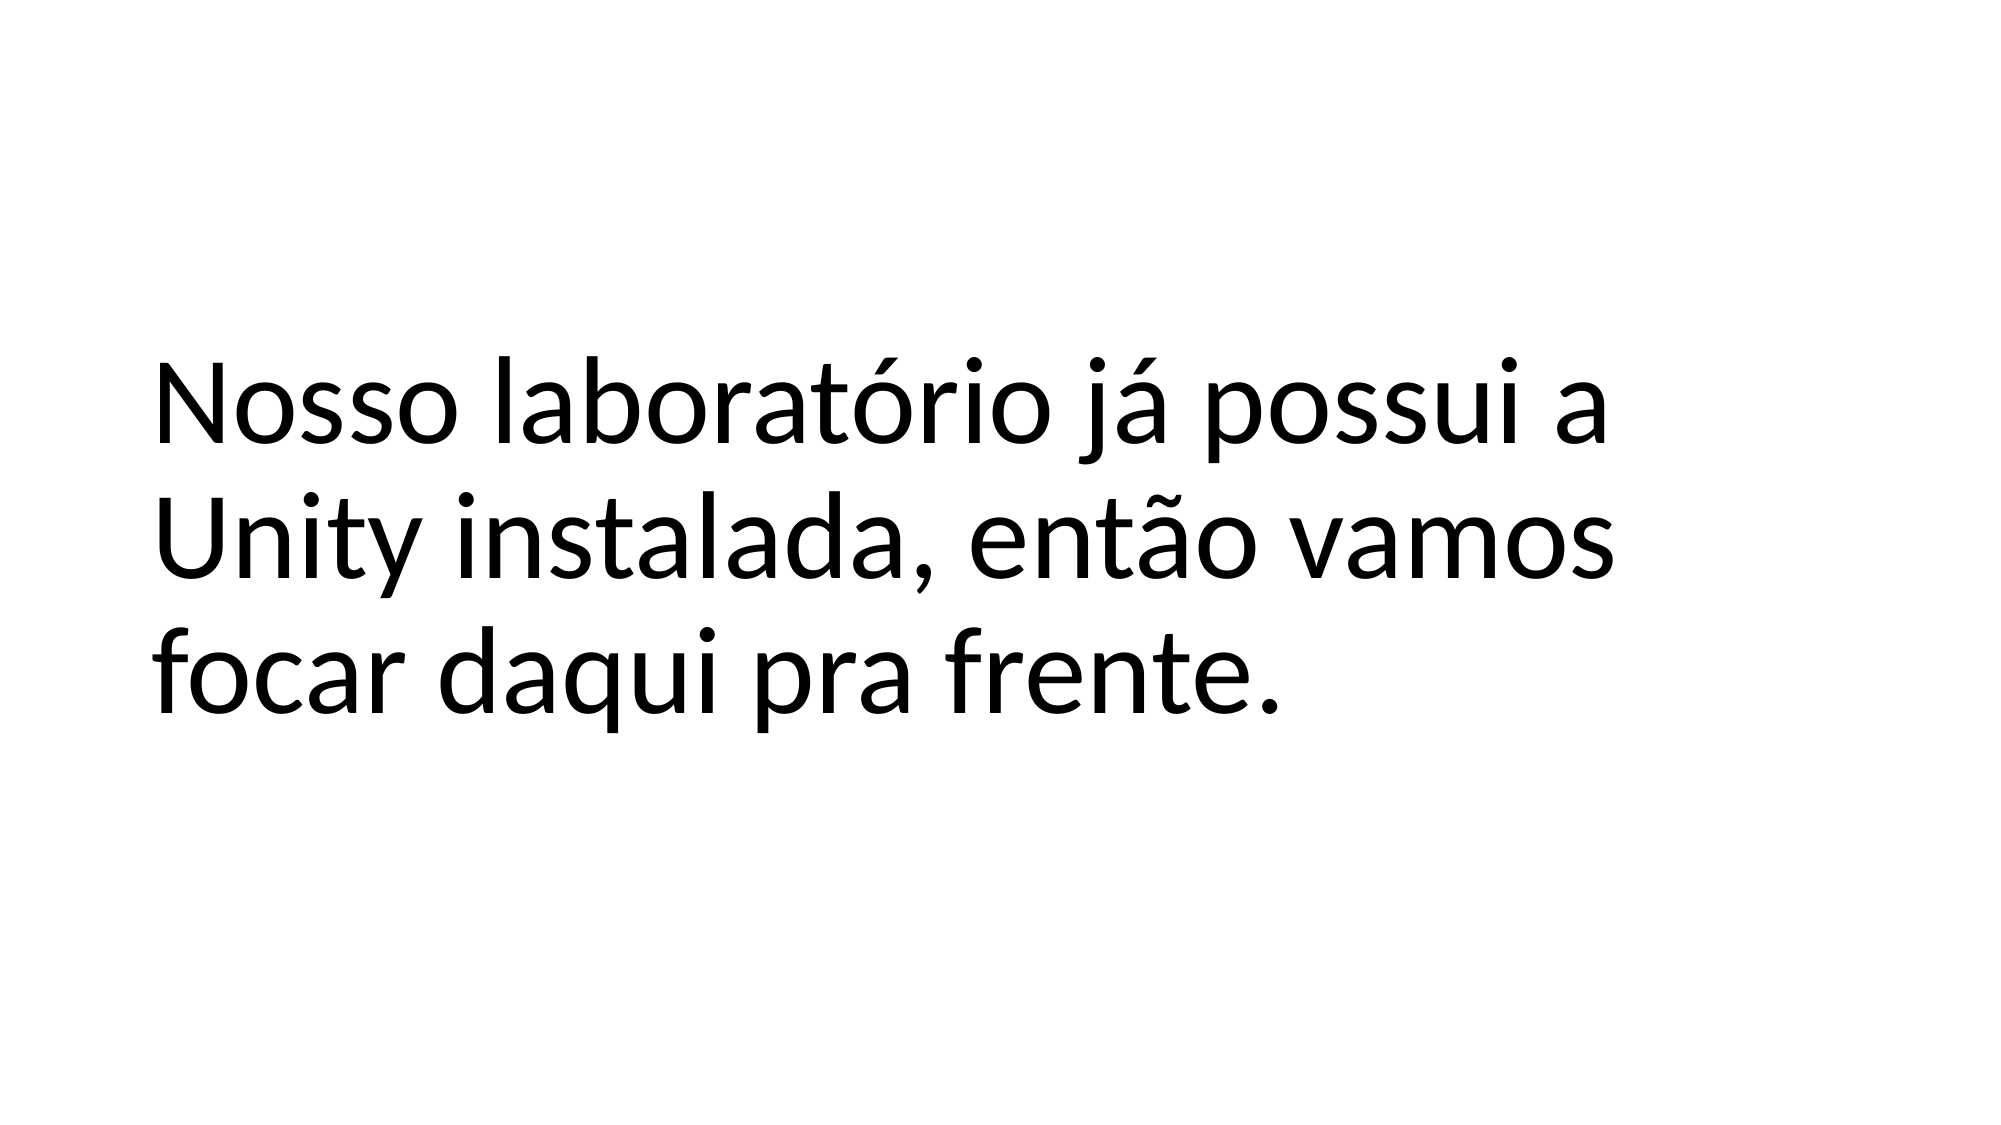

# Nosso laboratório já possui a Unity instalada, então vamos focar daqui pra frente.